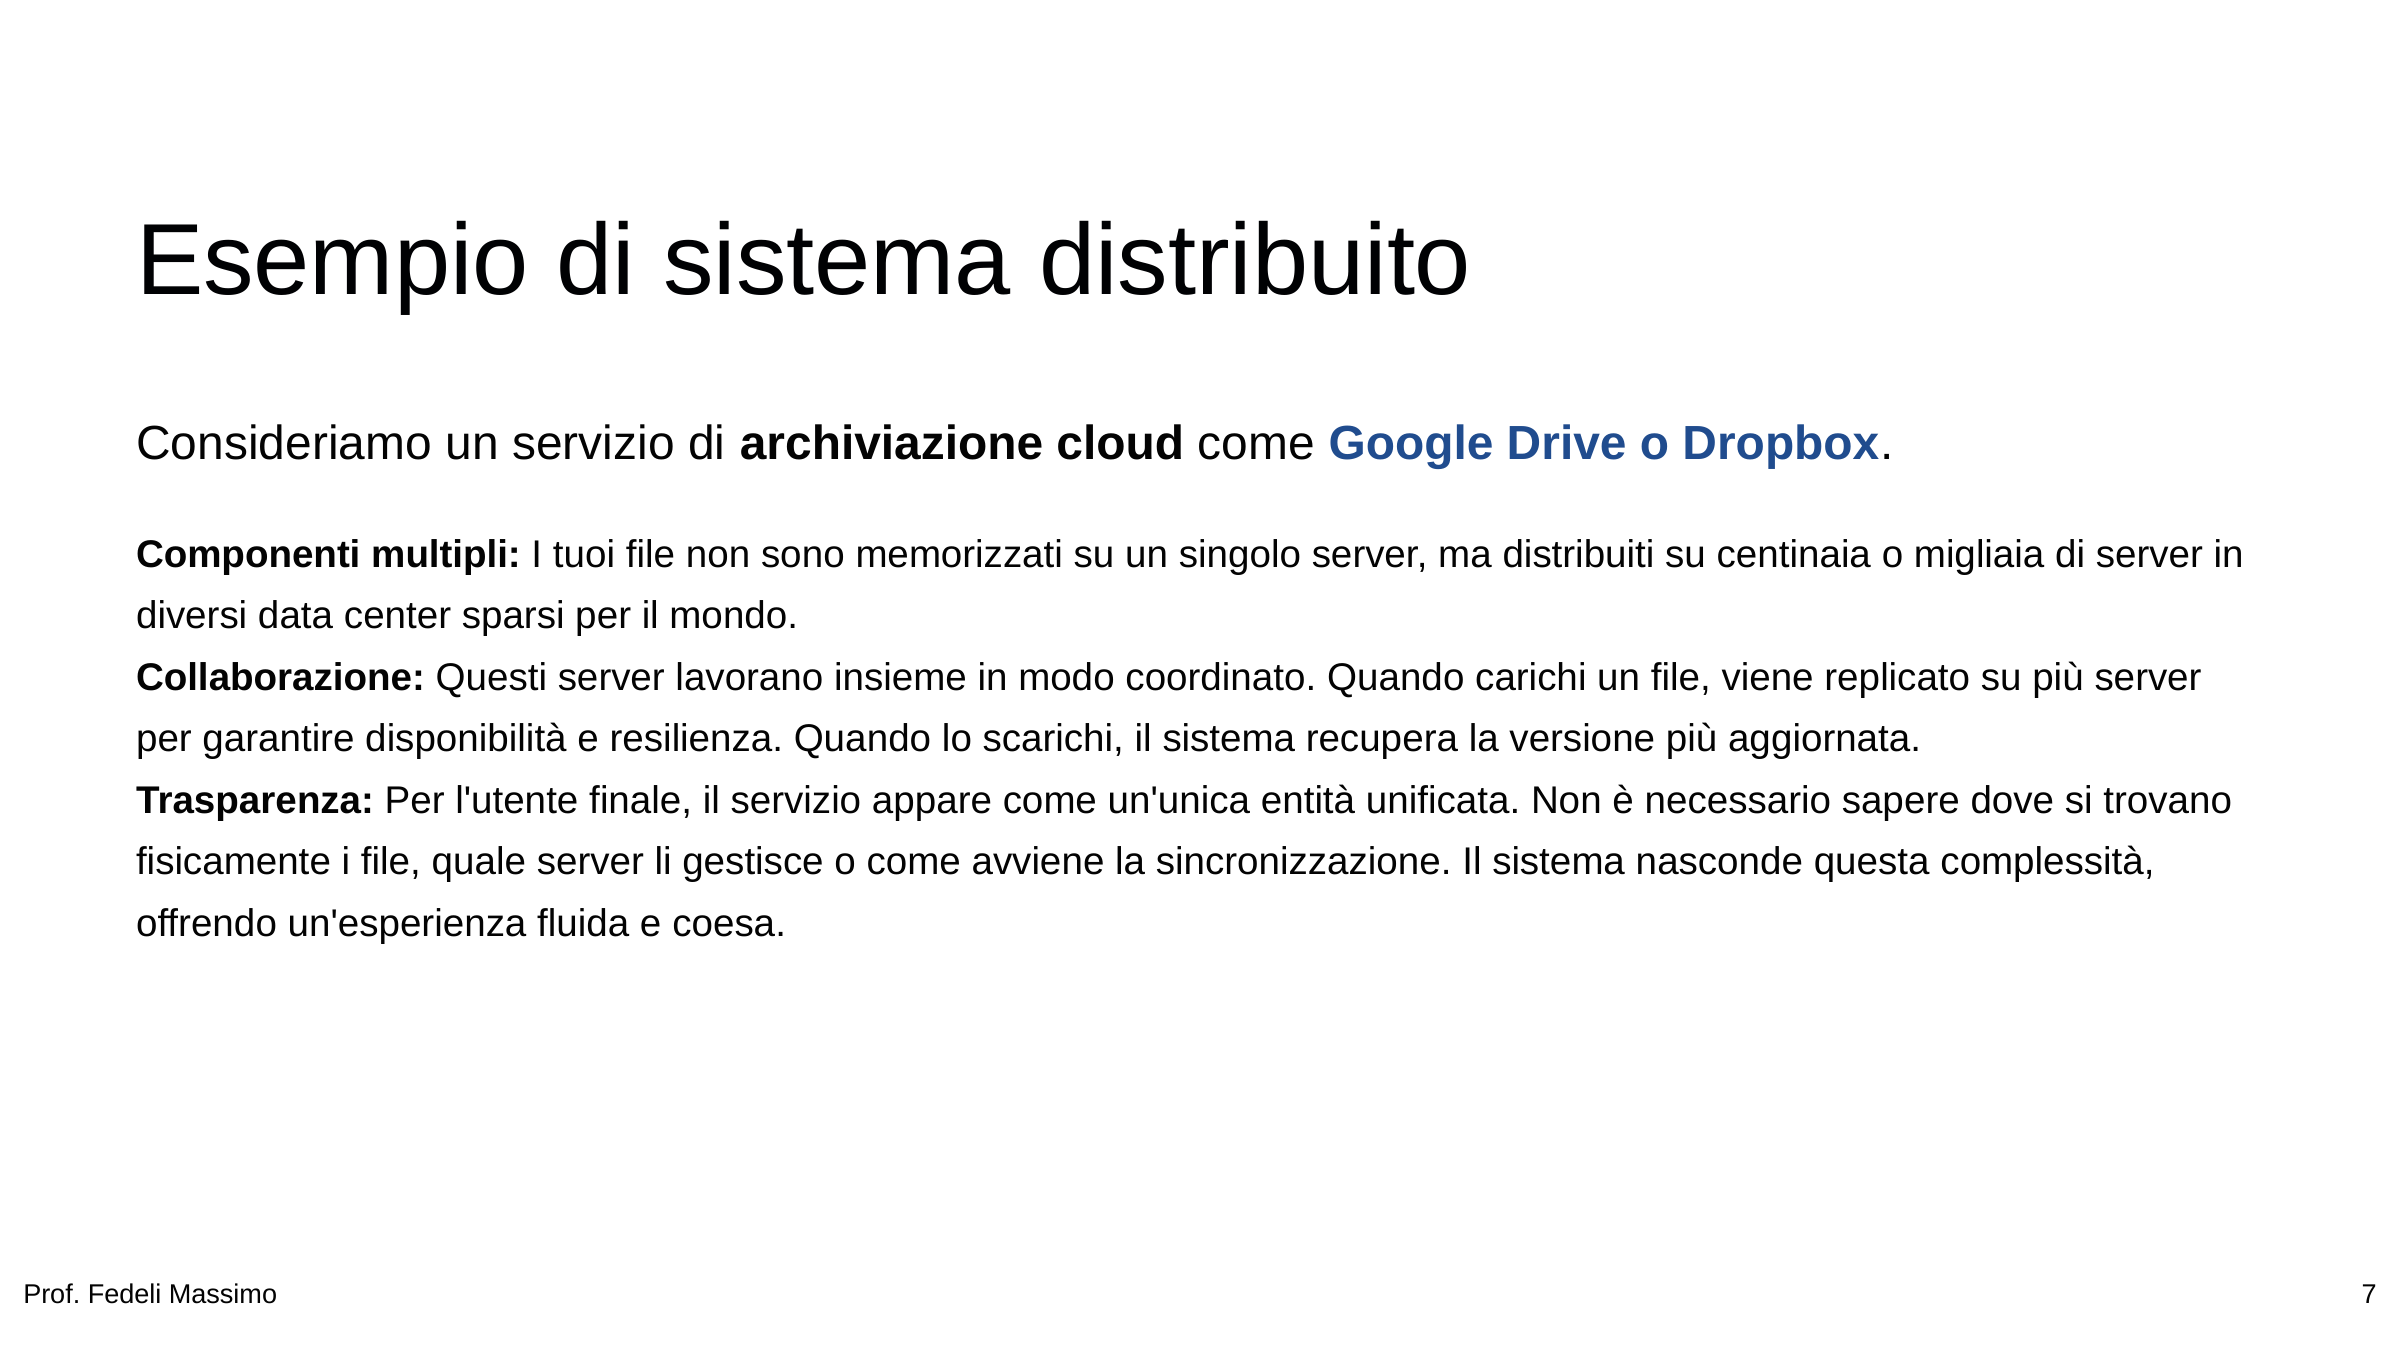

Esempio di sistema distribuito
Consideriamo un servizio di archiviazione cloud come Google Drive o Dropbox.
Componenti multipli: I tuoi file non sono memorizzati su un singolo server, ma distribuiti su centinaia o migliaia di server in diversi data center sparsi per il mondo.
Collaborazione: Questi server lavorano insieme in modo coordinato. Quando carichi un file, viene replicato su più server per garantire disponibilità e resilienza. Quando lo scarichi, il sistema recupera la versione più aggiornata.
Trasparenza: Per l'utente finale, il servizio appare come un'unica entità unificata. Non è necessario sapere dove si trovano fisicamente i file, quale server li gestisce o come avviene la sincronizzazione. Il sistema nasconde questa complessità, offrendo un'esperienza fluida e coesa.
Prof. Fedeli Massimo
7